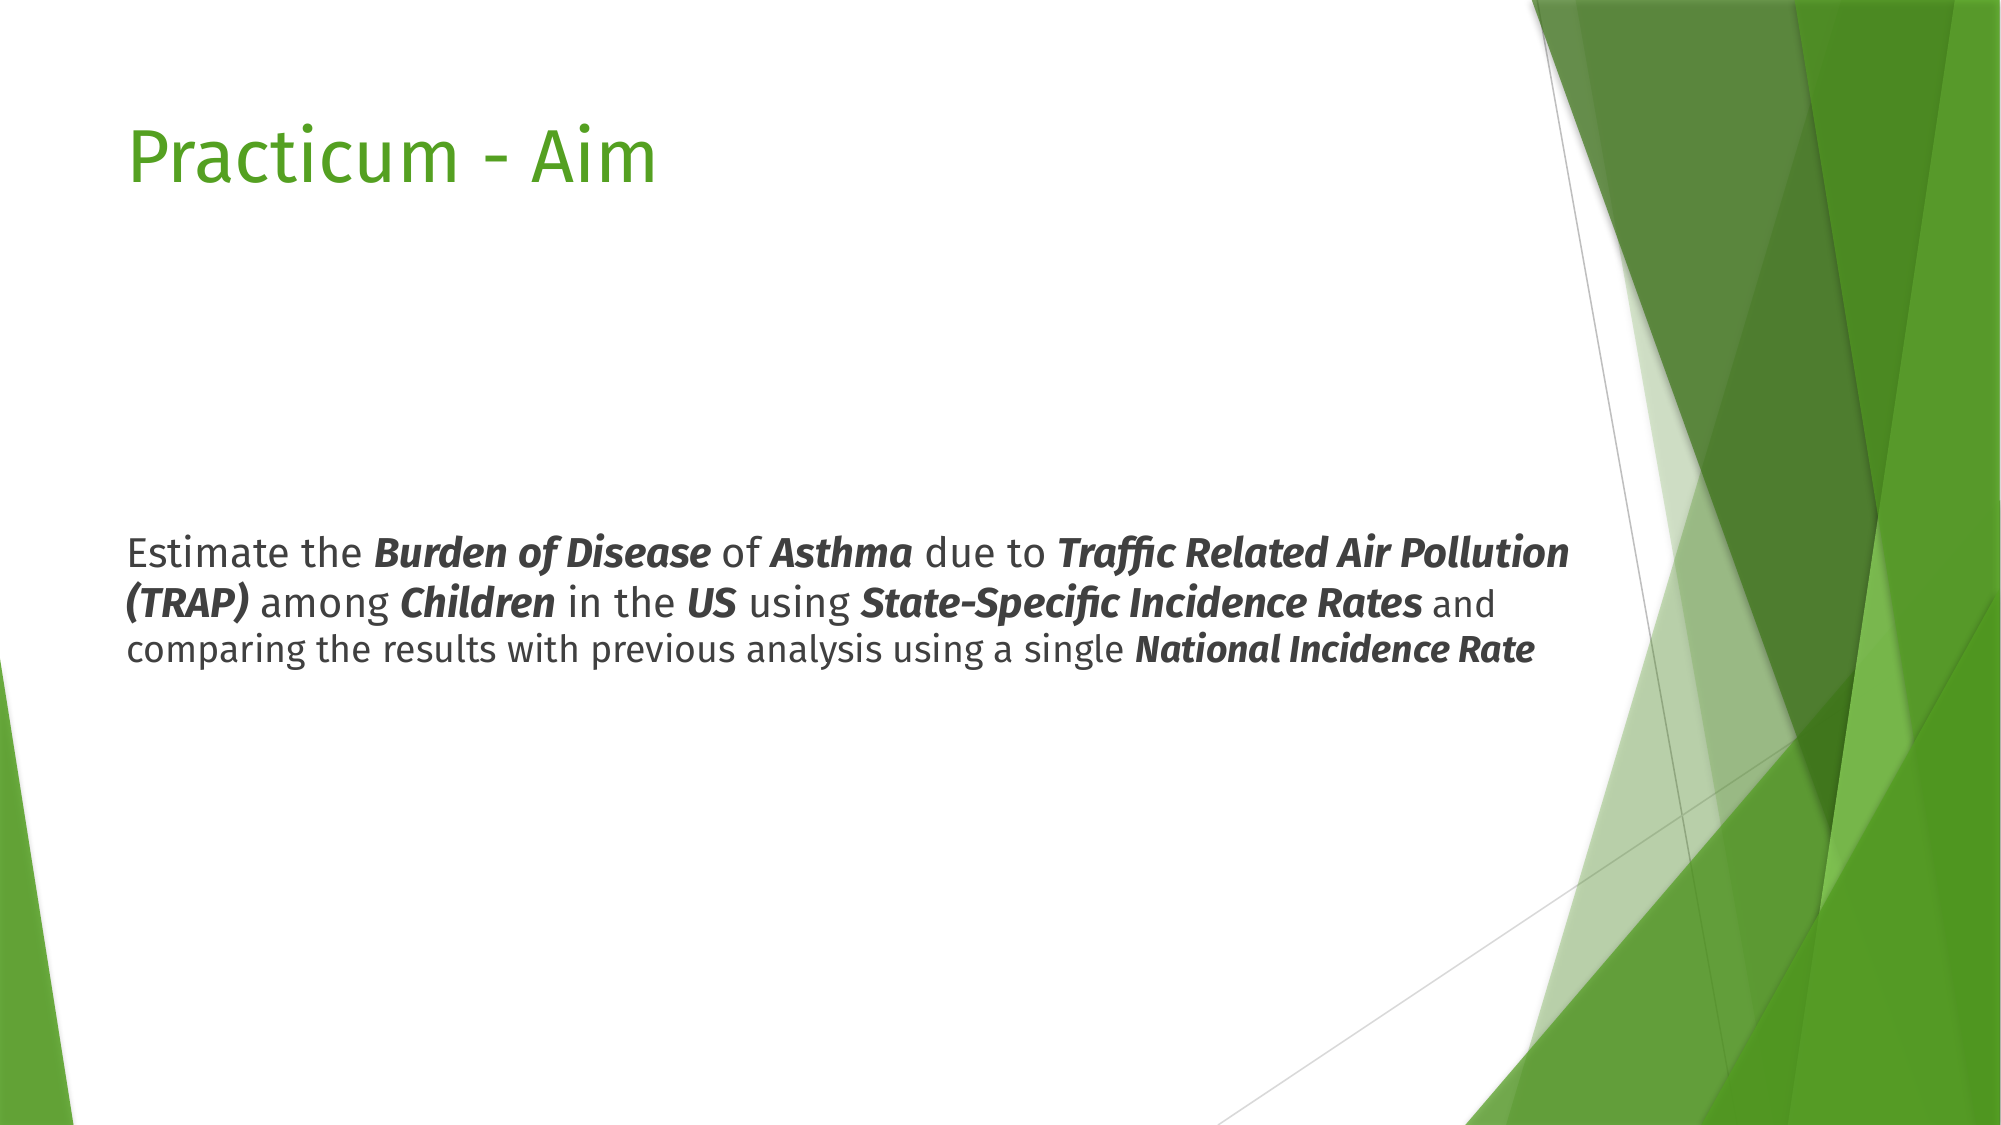

# Practicum - Aim

Estimate the Burden of Disease of Asthma due to Traffic Related Air Pollution (TRAP) among Children in the US using State-Specific Incidence Rates and comparing the results with previous analysis using a single National Incidence Rate